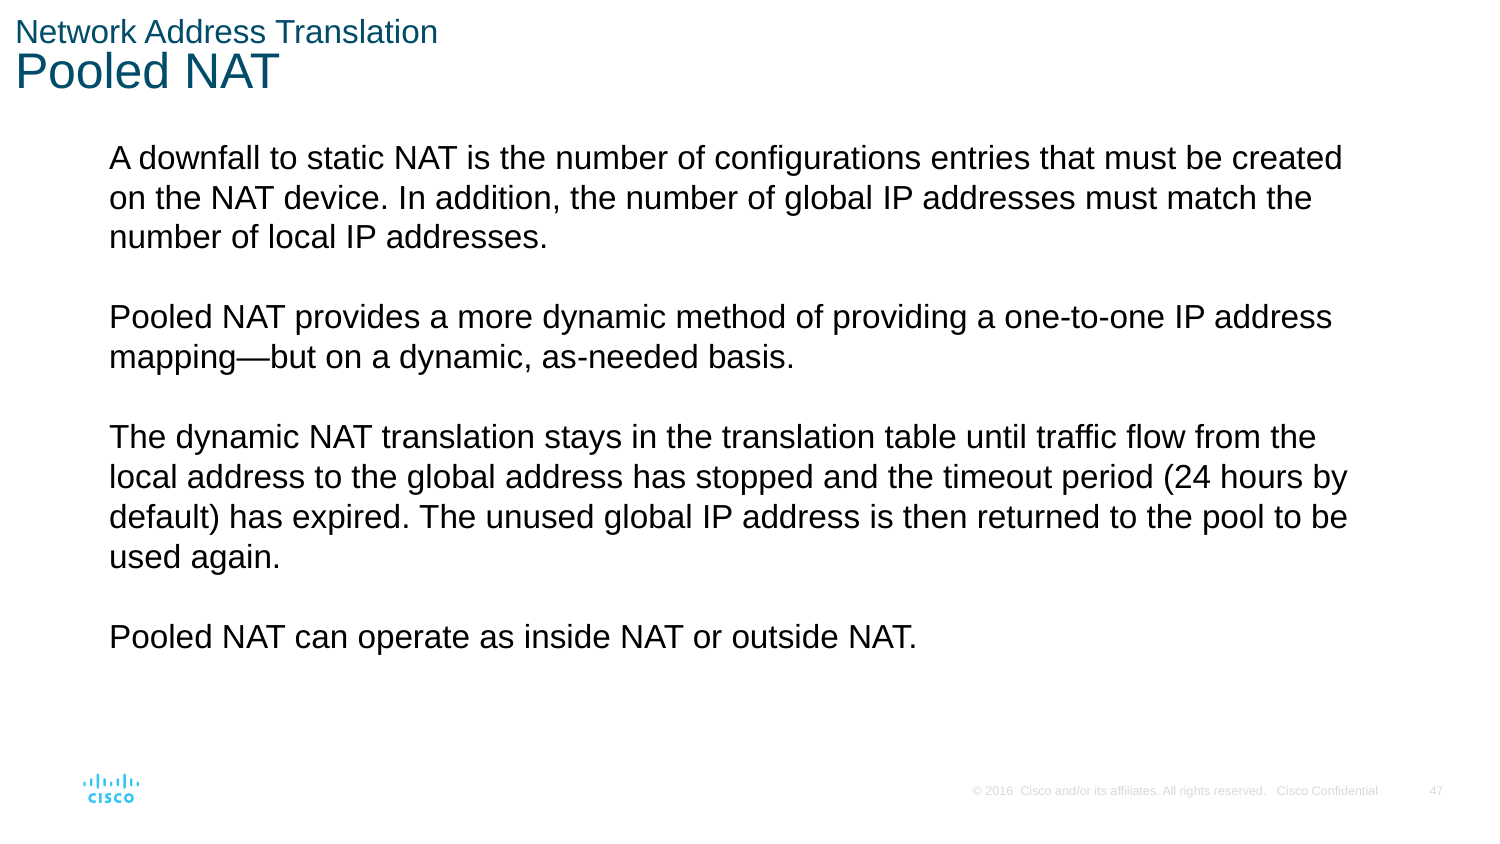

# Network Address Translation Pooled NAT
A downfall to static NAT is the number of configurations entries that must be created on the NAT device. In addition, the number of global IP addresses must match the number of local IP addresses.

Pooled NAT provides a more dynamic method of providing a one-to-one IP address mapping—but on a dynamic, as-needed basis.

The dynamic NAT translation stays in the translation table until traffic flow from the local address to the global address has stopped and the timeout period (24 hours by default) has expired. The unused global IP address is then returned to the pool to be used again.

Pooled NAT can operate as inside NAT or outside NAT.